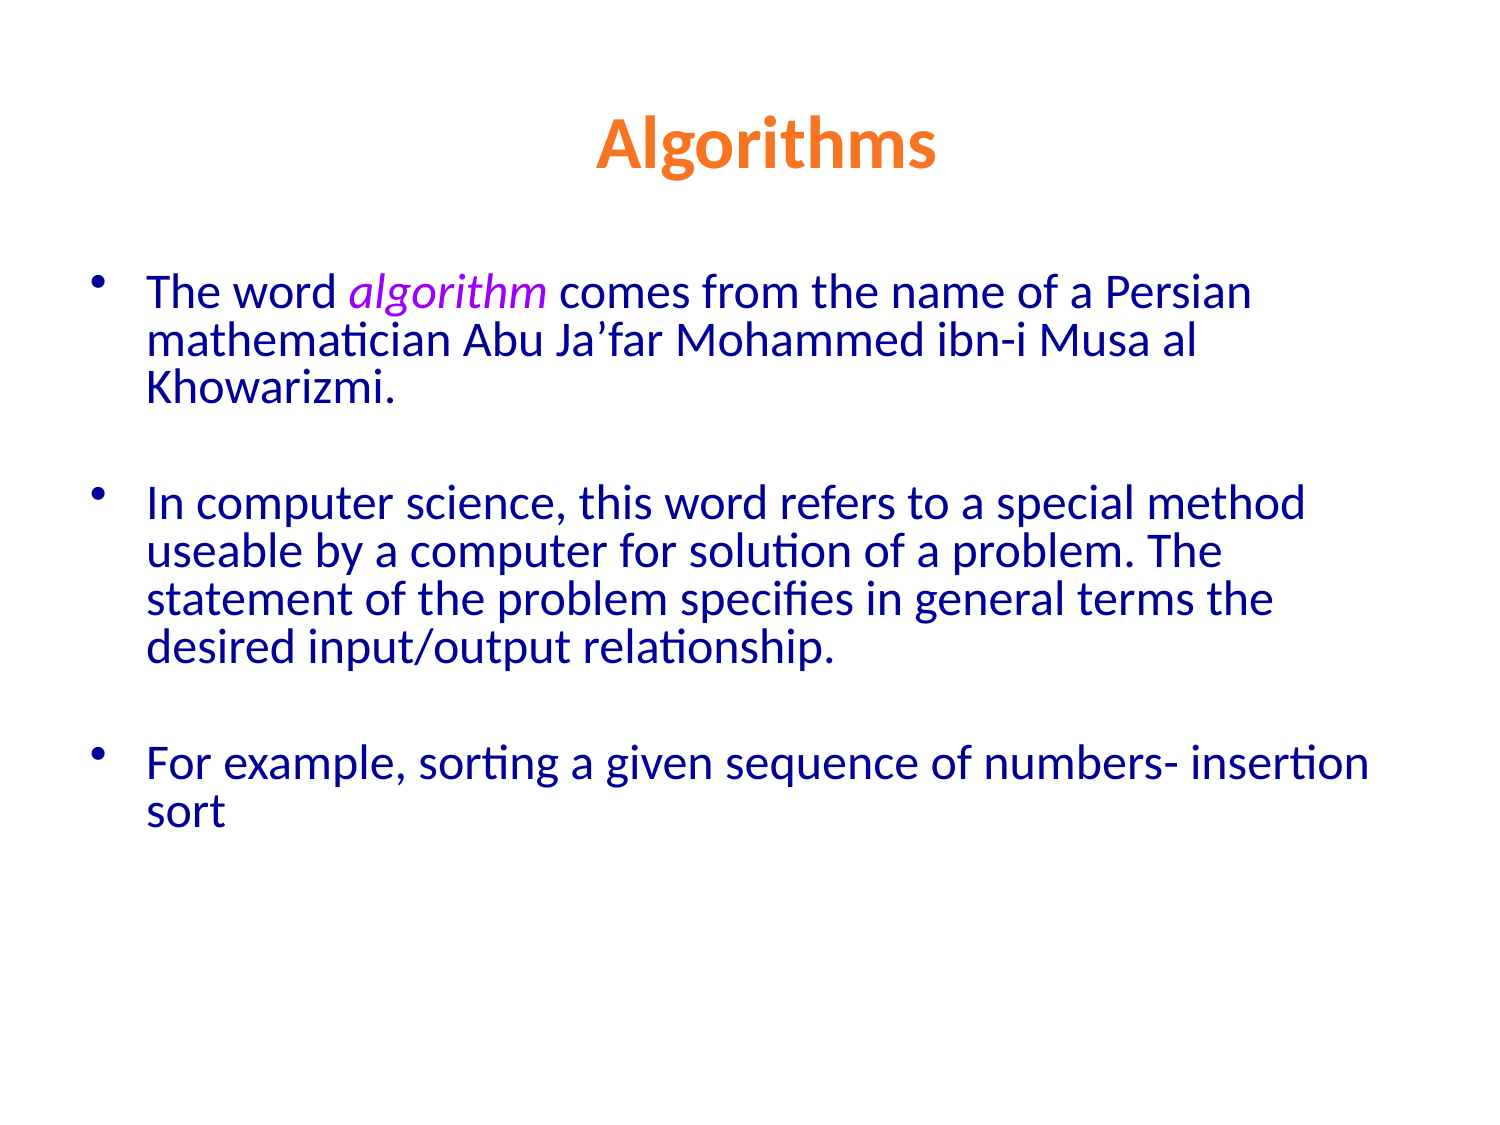

Algorithms
The word algorithm comes from the name of a Persian mathematician Abu Ja’far Mohammed ibn-i Musa al Khowarizmi.

In computer science, this word refers to a special method useable by a computer for solution of a problem. The statement of the problem specifies in general terms the desired input/output relationship.

For example, sorting a given sequence of numbers- insertion sort